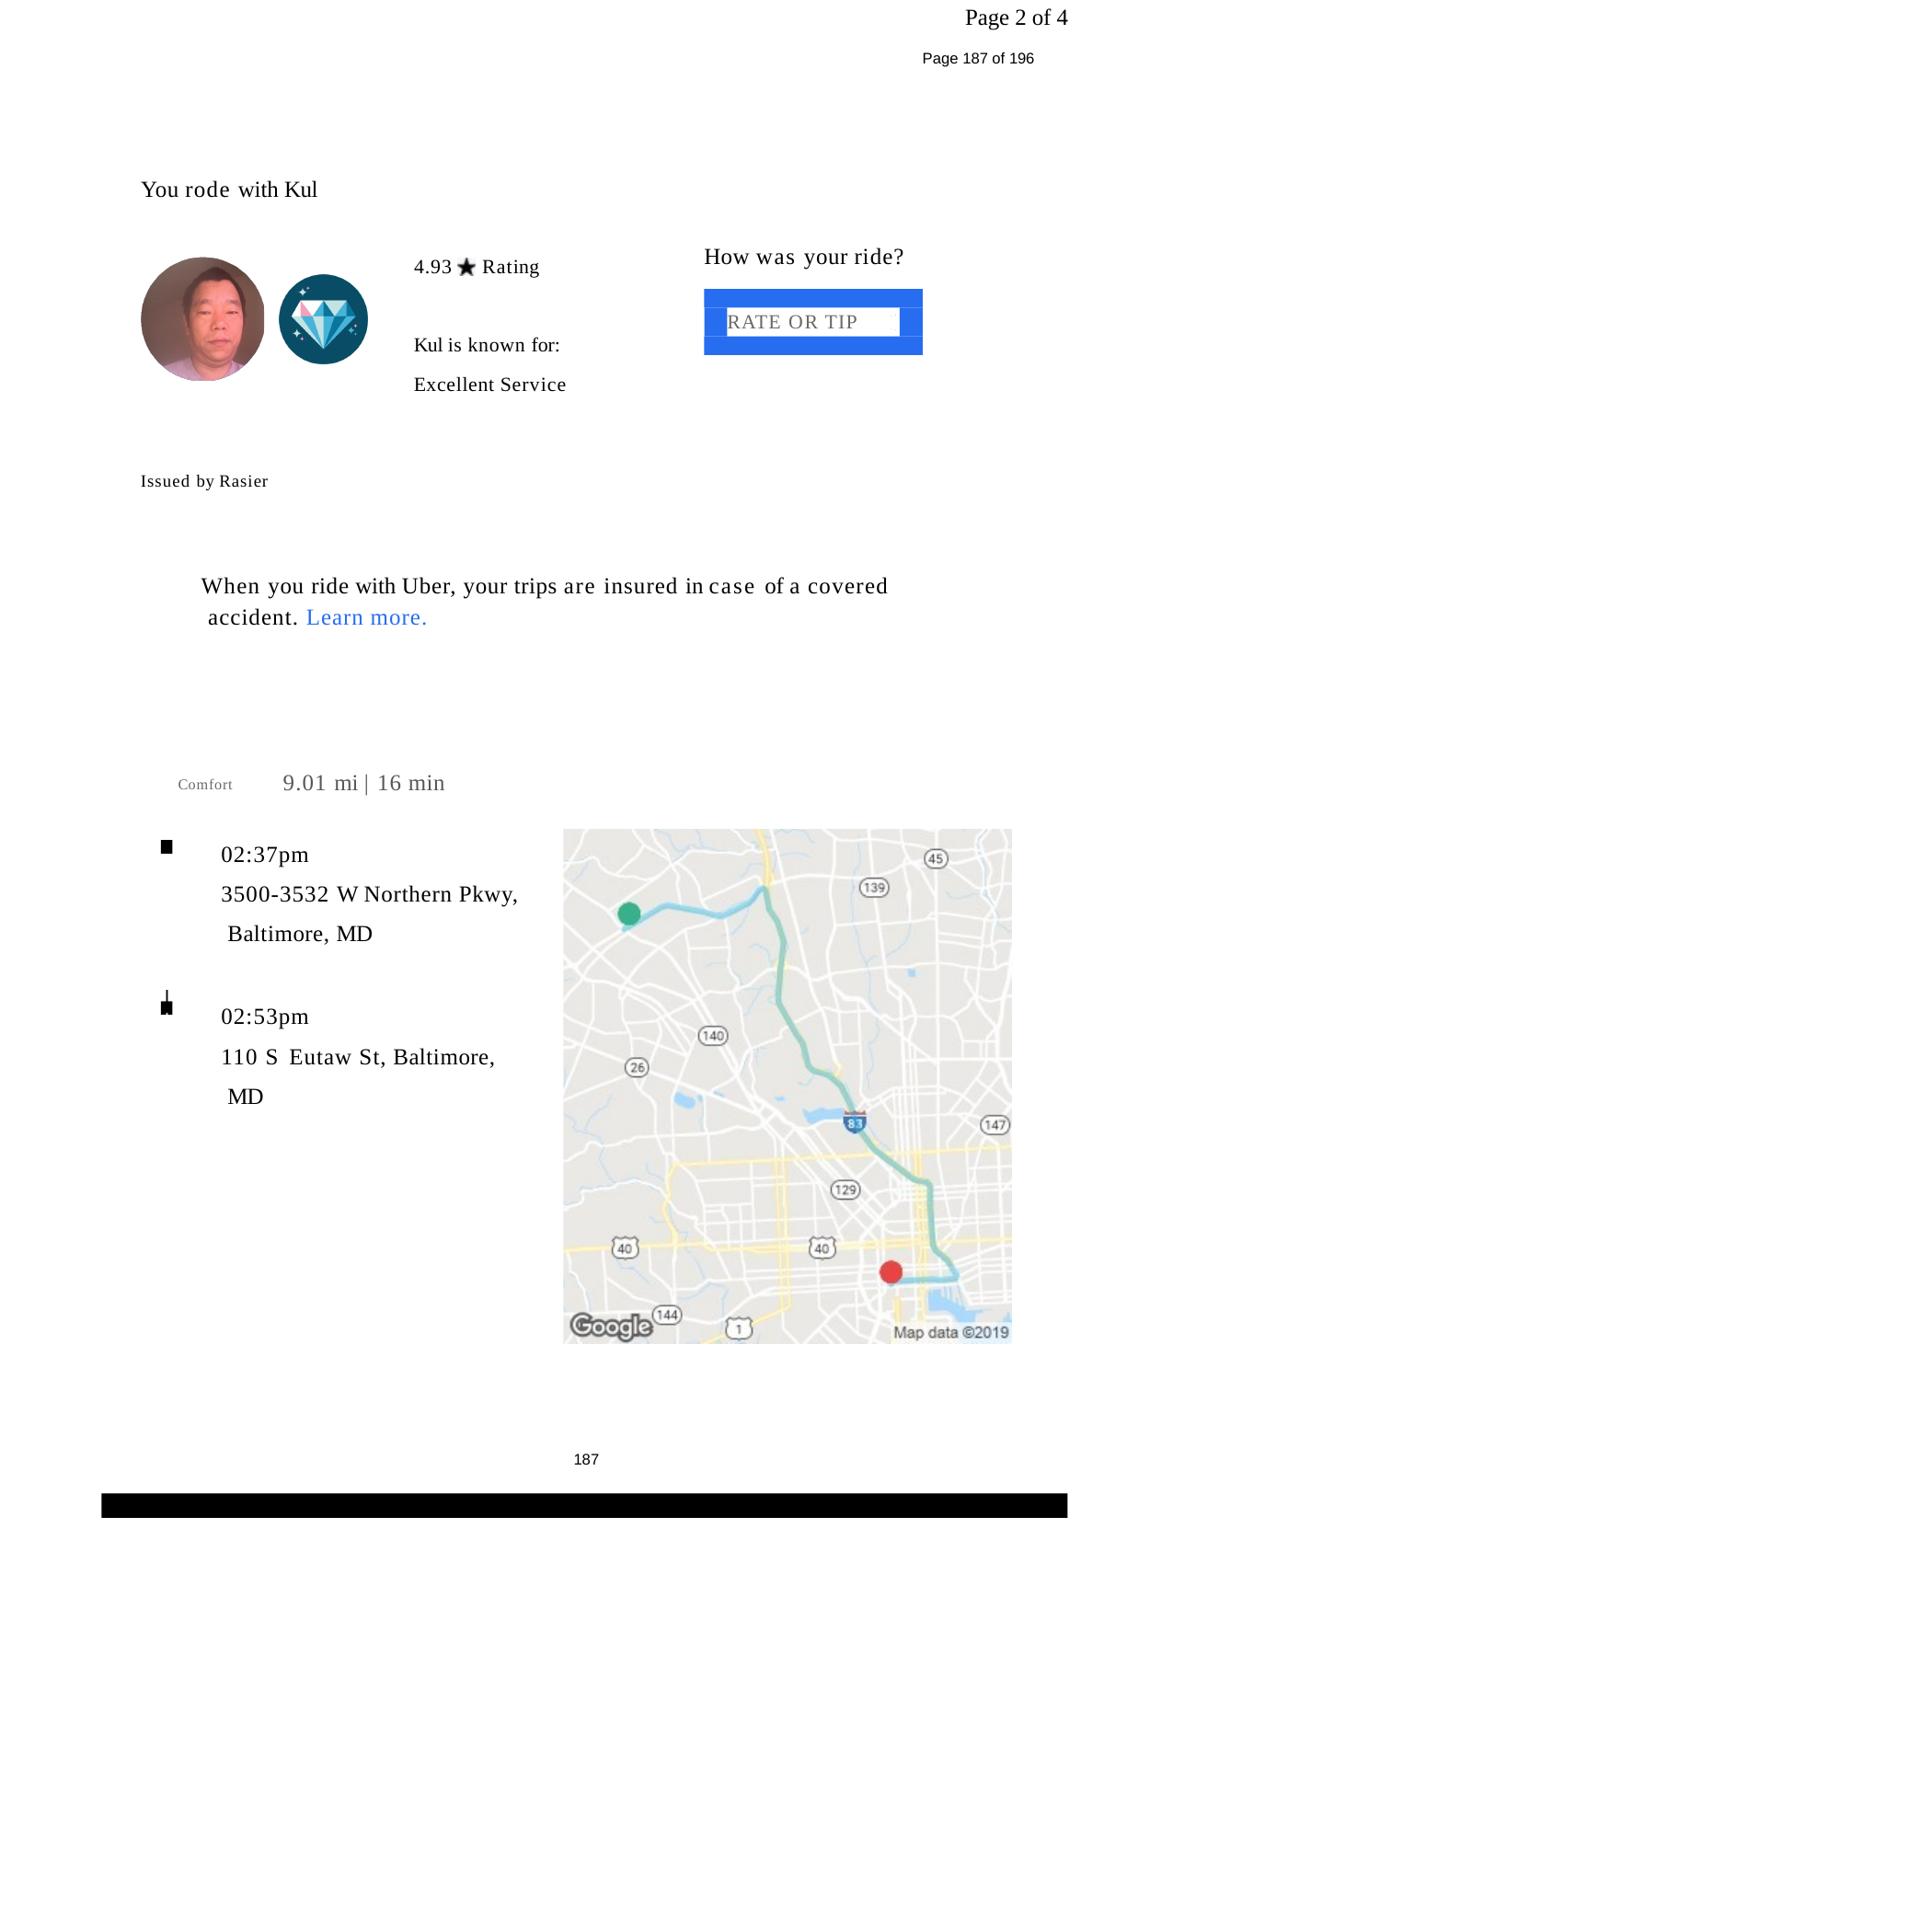

Page 2 of 4
Page 187 of 196
You rode with Kul
How was your ride?
4.93	Rating

RATE OR TIP

Kul is known for:
Excellent Service

Issued by Rasier
When you ride with Uber, your trips are insured in case of a covered  accident. Learn more.
Comfort	9.01 mi | 16 min

02:37pm
3500-3532 W Northern Pkwy,  Baltimore, MD

02:53pm
110 S Eutaw St, Baltimore,  MD

187